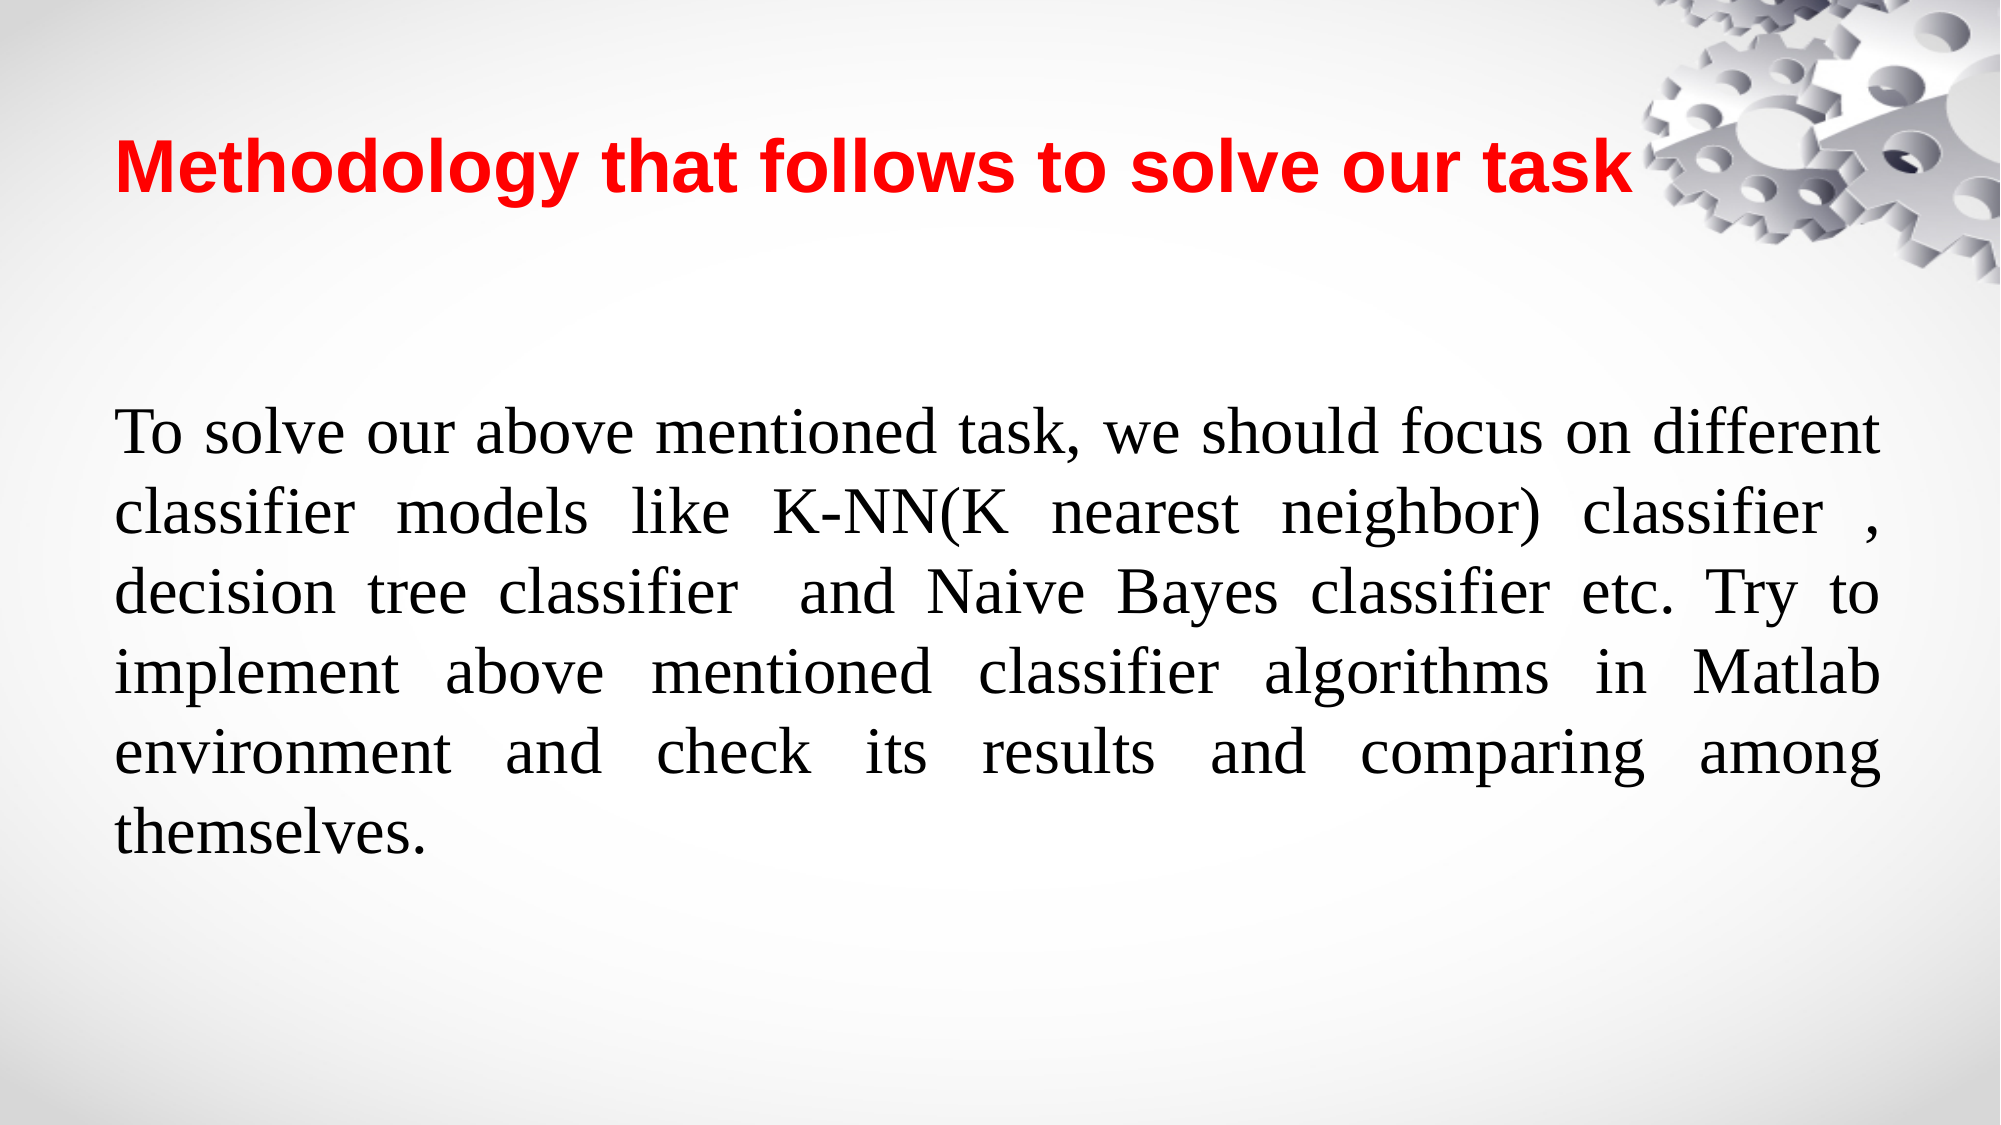

# Methodology that follows to solve our task

To solve our above mentioned task, we should focus on different classifier models like K-NN(K nearest neighbor) classifier , decision tree classifier  and Naive Bayes classifier etc. Try to implement above mentioned classifier algorithms in Matlab environment and check its results and comparing among themselves.